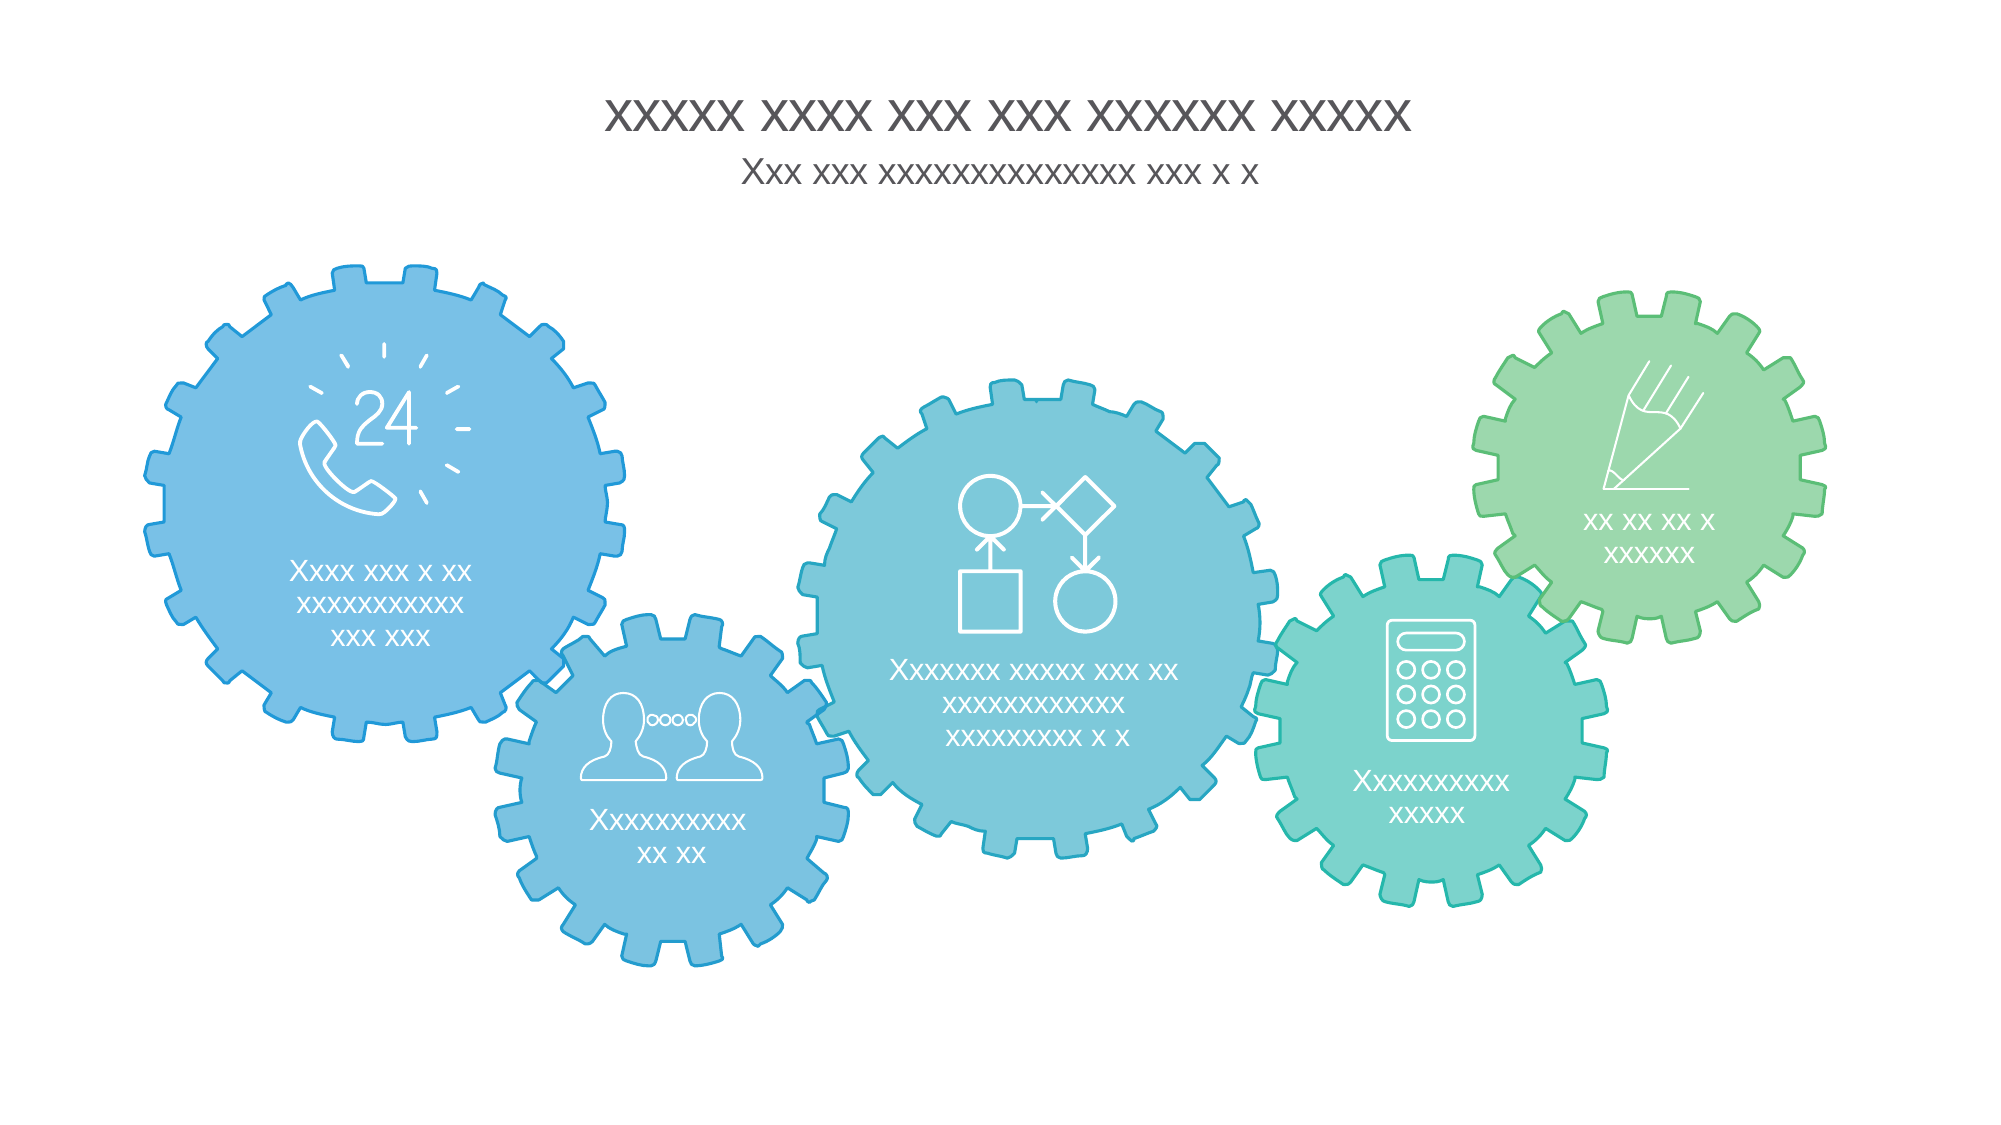

# xxxxx xxxx xxx xxx xxxxxx xxxxx
Xxx xxx xxxxxxxxxxxxxx xxx x x

 xx xx xx x
xxxxxx
Xxxx xxx x xx
xxxxxxxxxxx
xxx xxx

Xxxxxxx xxxxx xxx xx
xxxxxxxxxxxx
xxxxxxxxx x x

Xxxxxxxxxx
xxxxx
Xxxxxxxxxx
xx xx